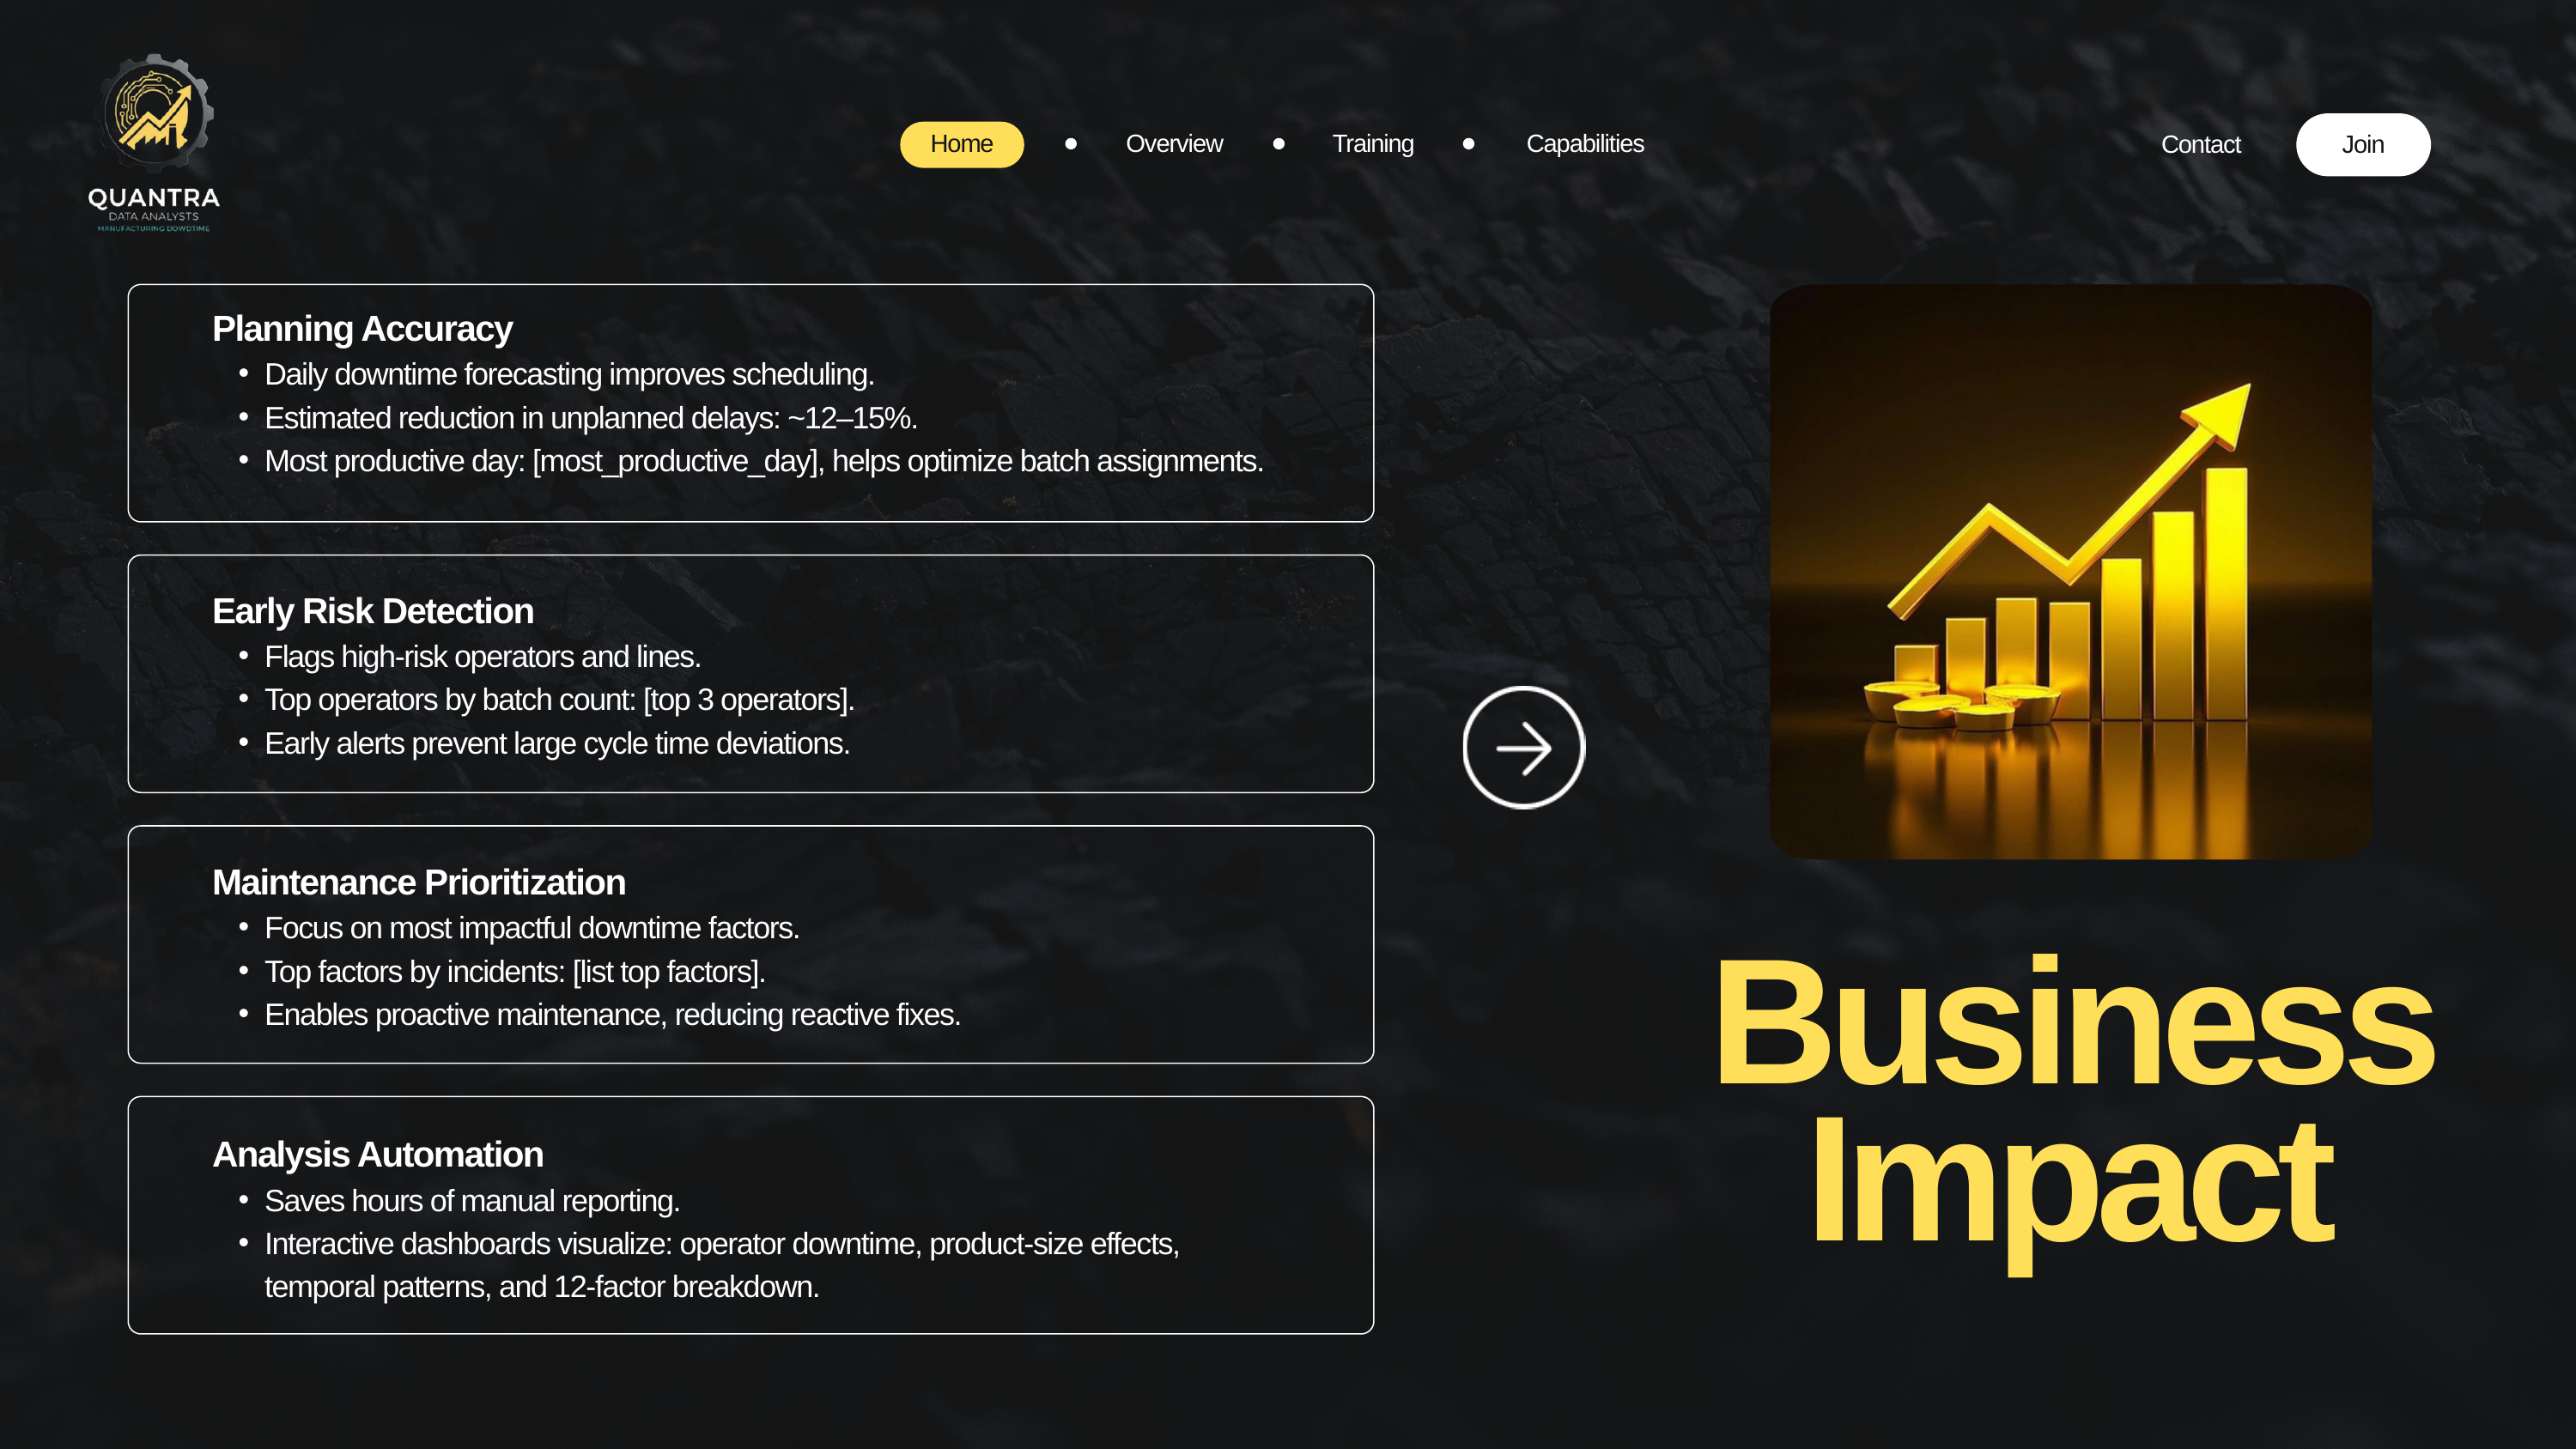

Home
Overview
Training
Capabilities
Contact
Join

Planning Accuracy
Daily downtime forecasting improves scheduling.
Estimated reduction in unplanned delays: ~12–15%.
Most productive day: [most_productive_day], helps optimize batch assignments.

Early Risk Detection
Flags high-risk operators and lines.
Top operators by batch count: [top 3 operators].
Early alerts prevent large cycle time deviations.

Maintenance Prioritization
Focus on most impactful downtime factors.
Top factors by incidents: [list top factors].
Enables proactive maintenance, reducing reactive fixes.
Business Impact

Analysis Automation
Saves hours of manual reporting.
Interactive dashboards visualize: operator downtime, product-size effects, temporal patterns, and 12-factor breakdown.